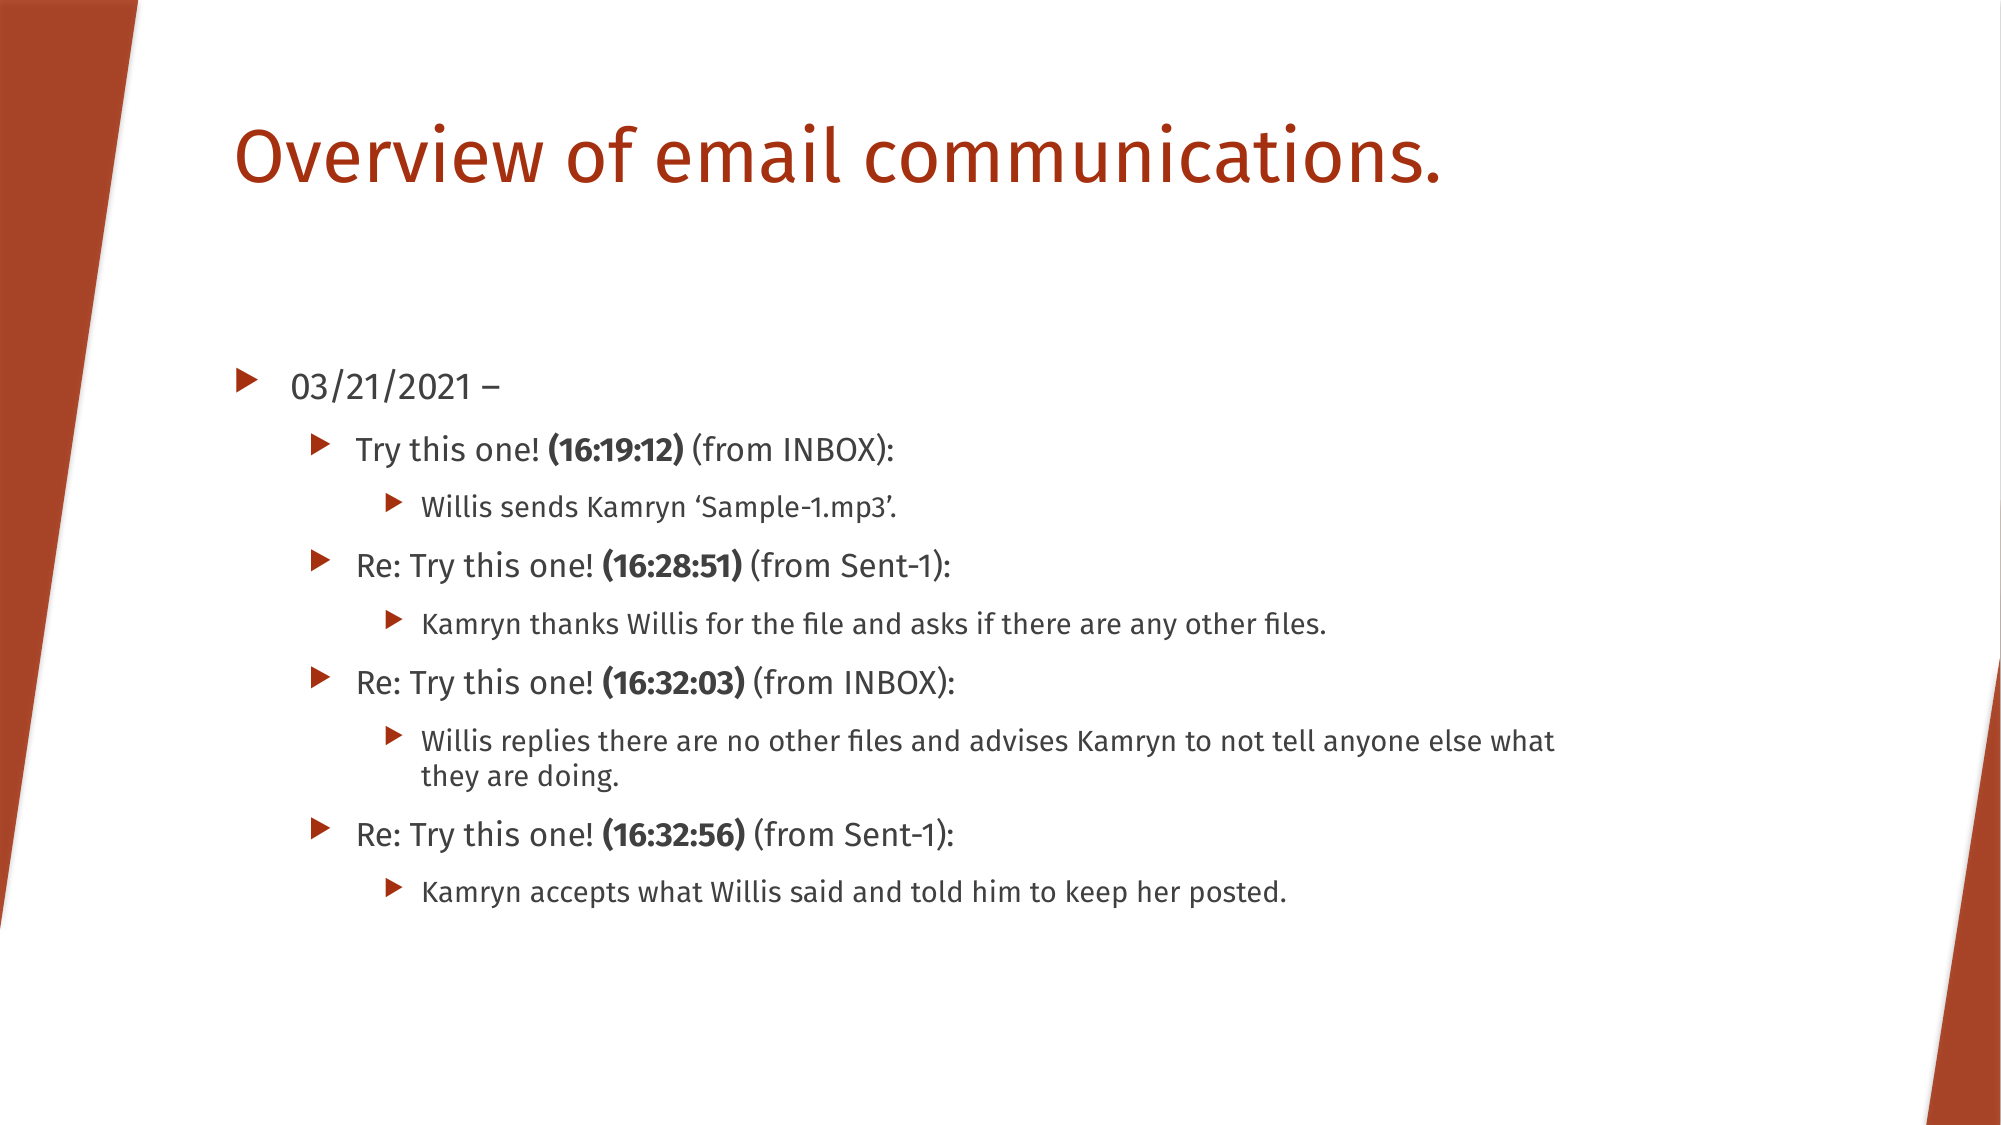

# Overview of email communications.
03/21/2021 –
Try this one! (16:19:12) (from INBOX):
Willis sends Kamryn ‘Sample-1.mp3’.
Re: Try this one! (16:28:51) (from Sent-1):
Kamryn thanks Willis for the file and asks if there are any other files.
Re: Try this one! (16:32:03) (from INBOX):
Willis replies there are no other files and advises Kamryn to not tell anyone else what they are doing.
Re: Try this one! (16:32:56) (from Sent-1):
Kamryn accepts what Willis said and told him to keep her posted.